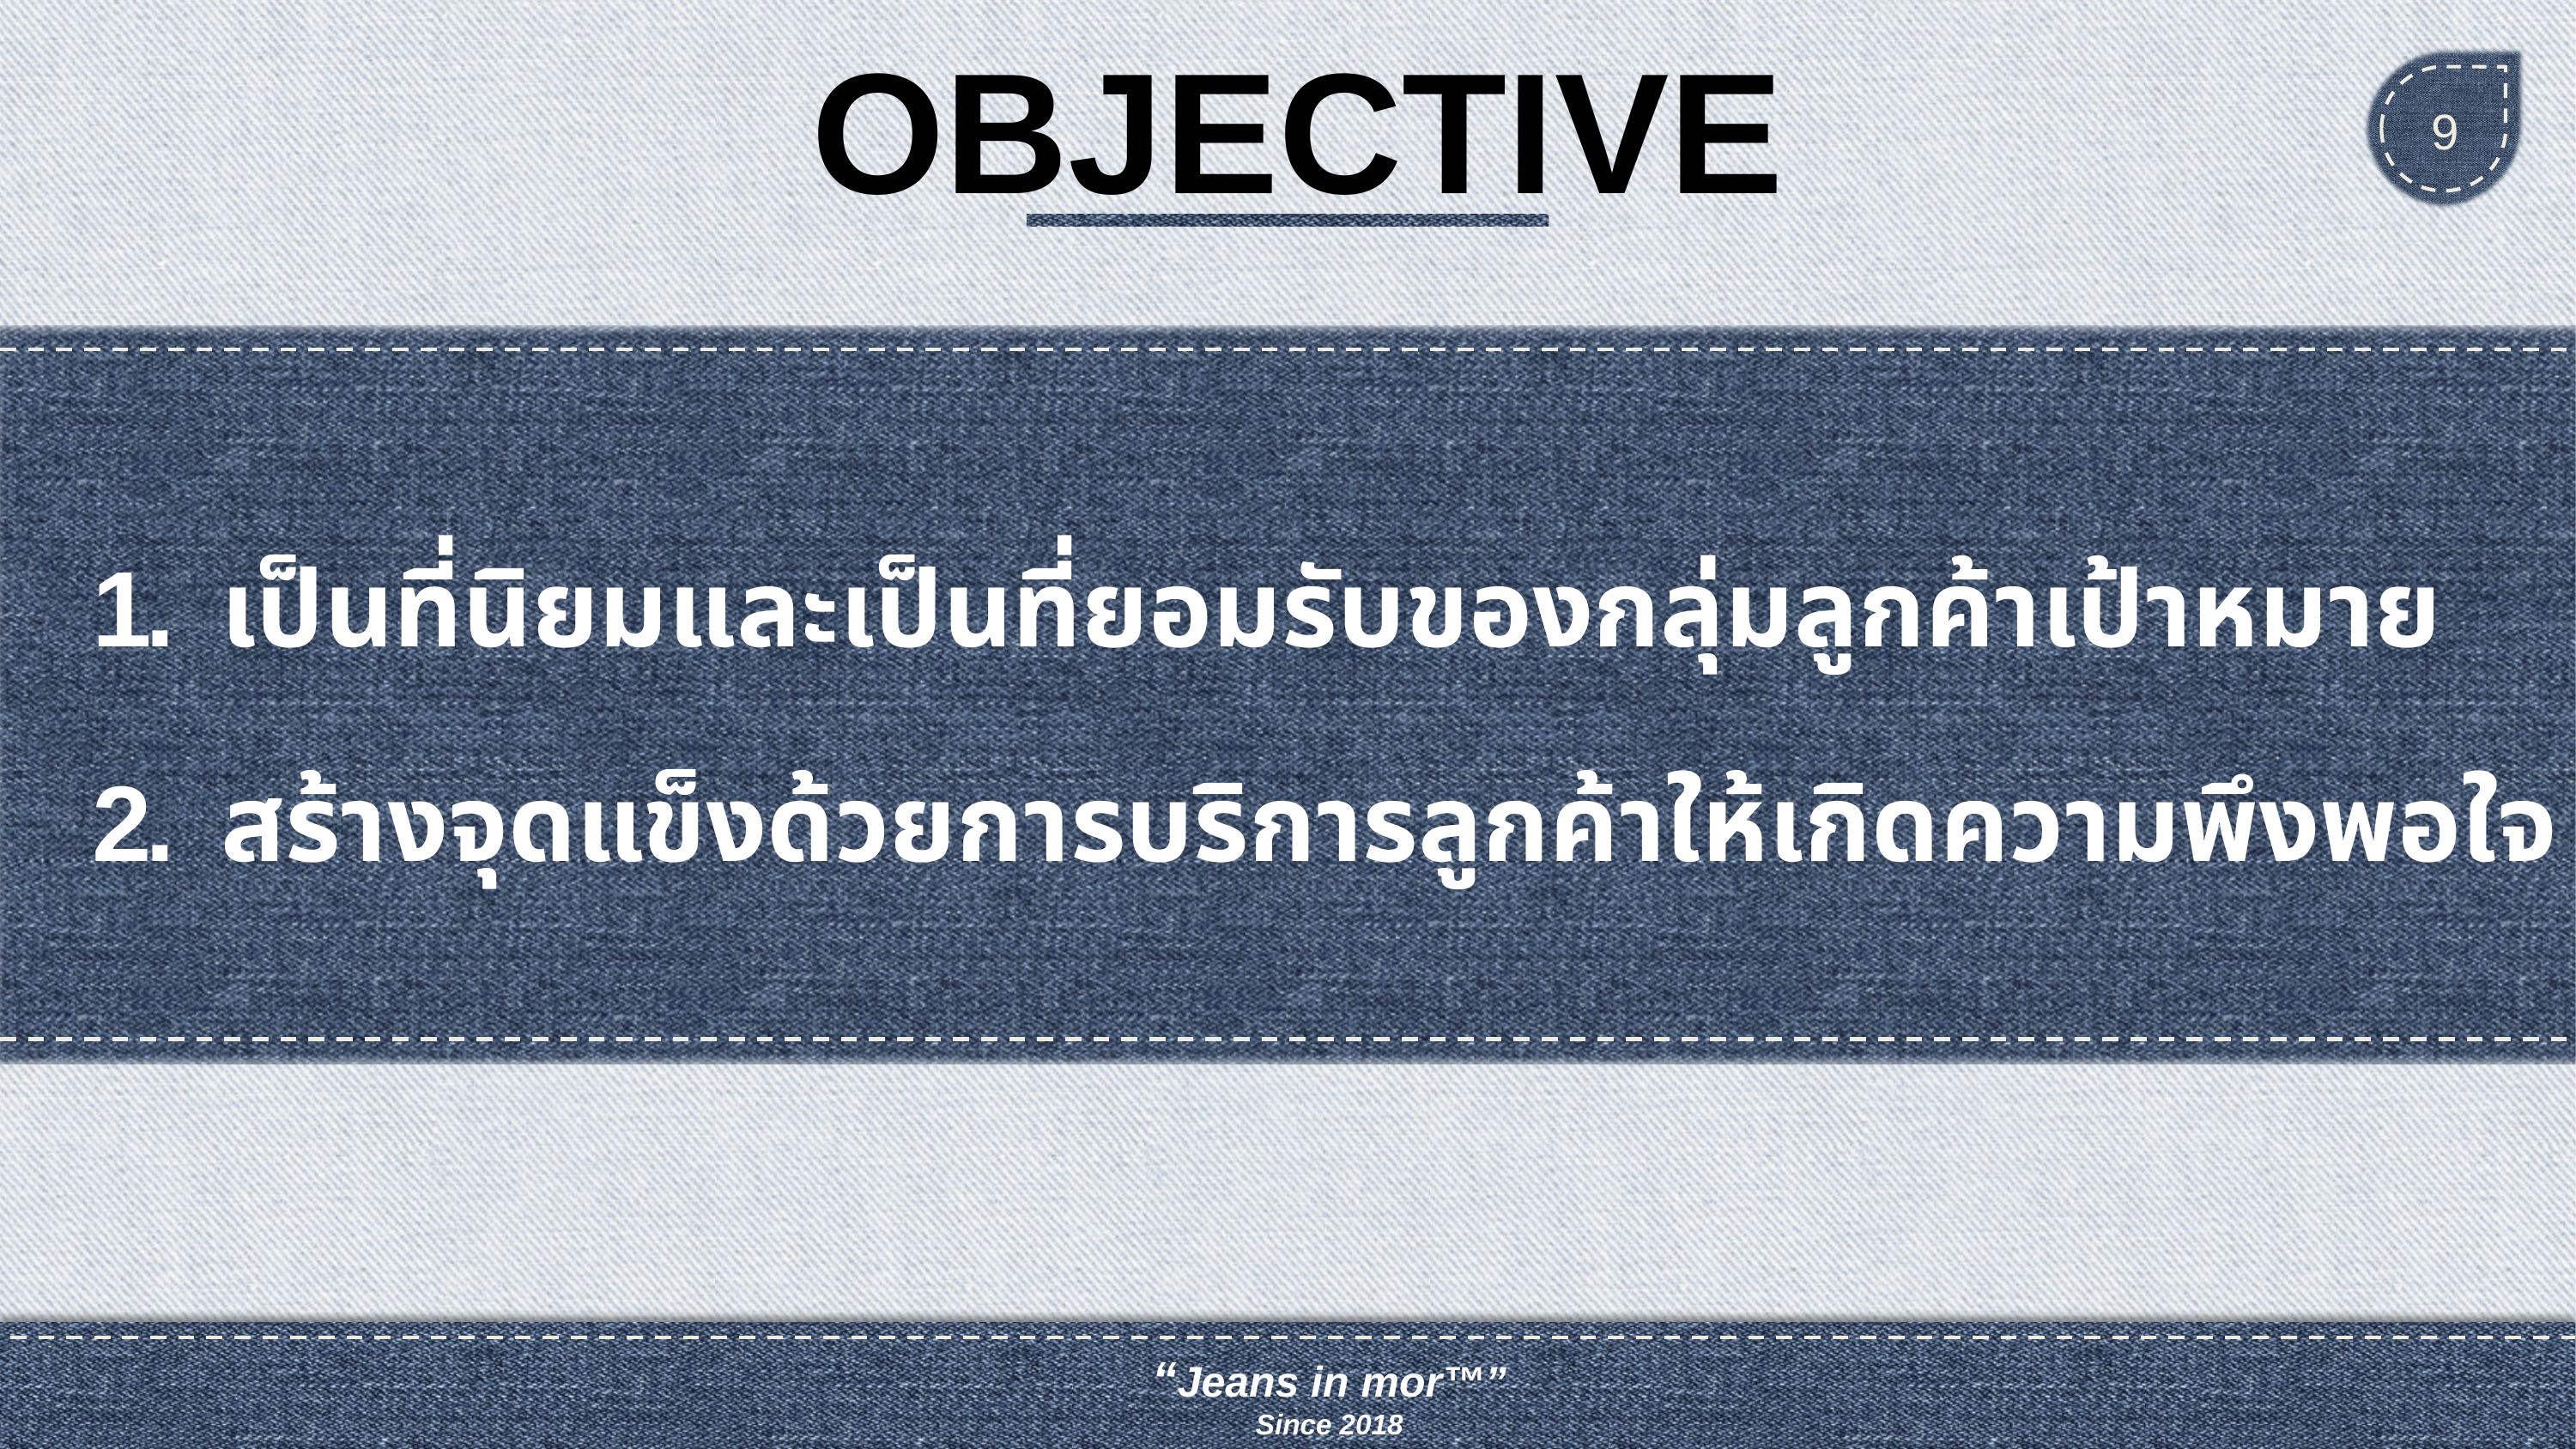

# OBJECTIVE
9
เป็นที่นิยมและเป็นที่ยอมรับของกลุ่มลูกค้าเป้าหมาย
สร้างจุดแข็งด้วยการบริการลูกค้าให้เกิดความพึงพอใจ

“Jeans in mor™”
Since 2018